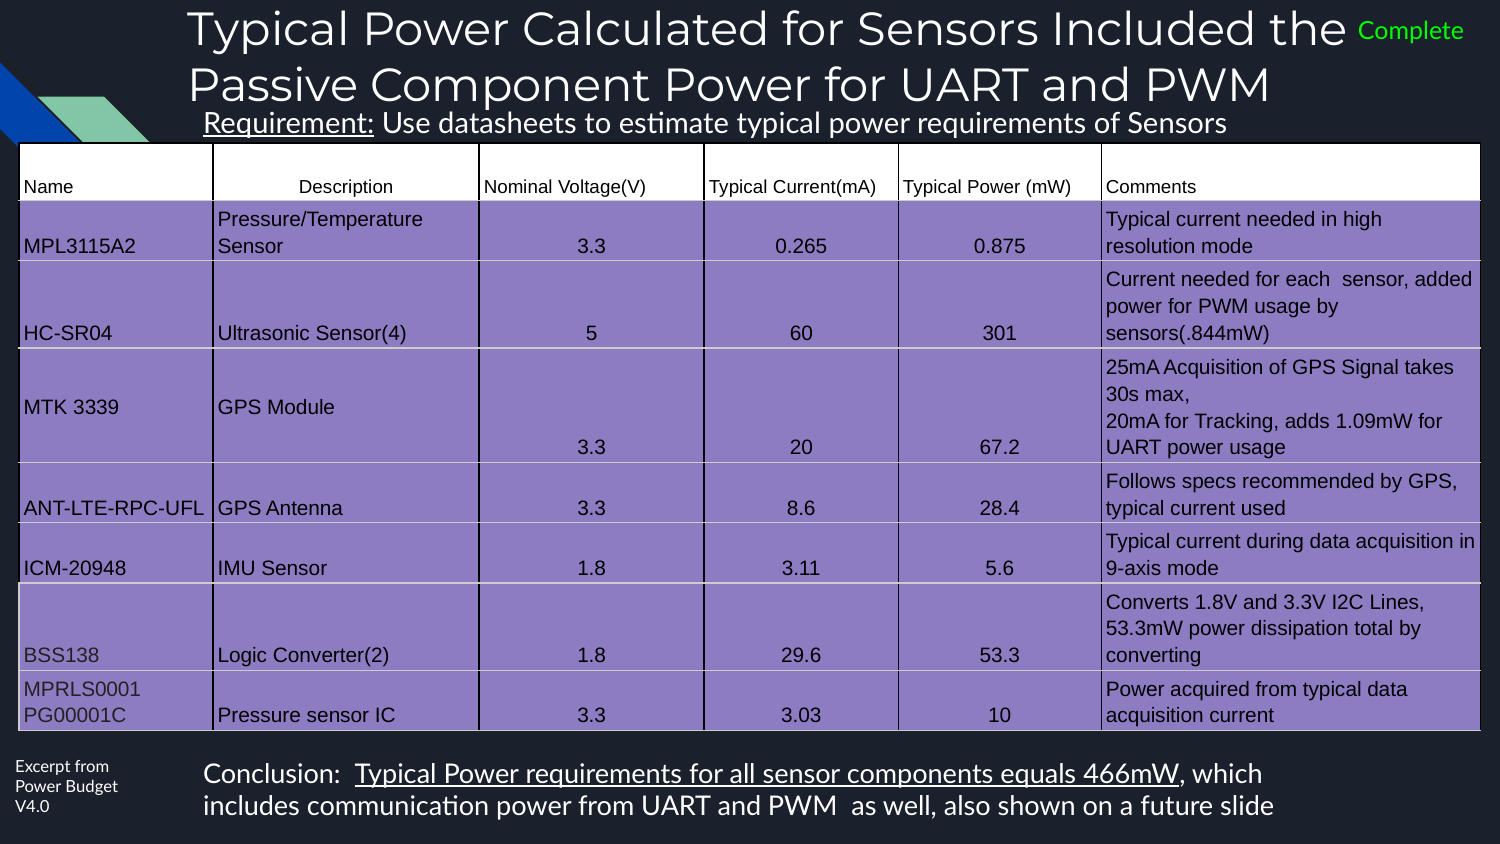

Complete
# Typical Power Calculated for Sensors Included the Passive Component Power for UART and PWM
Requirement: Use datasheets to estimate typical power requirements of Sensors
| Name | Description | Nominal Voltage(V) | Typical Current(mA) | Typical Power (mW) | Comments |  |
| --- | --- | --- | --- | --- | --- | --- |
| MPL3115A2 | Pressure/Temperature Sensor | 3.3 | 0.265 | 0.875 | Typical current needed in high resolution mode |  |
| HC-SR04 | Ultrasonic Sensor(4) | 5 | 60 | 301 | Current needed for each sensor, added power for PWM usage by sensors(.844mW) |  |
| MTK 3339 | GPS Module | 3.3 | 20 | 67.2 | 25mA Acquisition of GPS Signal takes 30s max, 20mA for Tracking, adds 1.09mW for UART power usage |  |
| ANT-LTE-RPC-UFL | GPS Antenna | 3.3 | 8.6 | 28.4 | Follows specs recommended by GPS, typical current used |  |
| ICM-20948 | IMU Sensor | 1.8 | 3.11 | 5.6 | Typical current during data acquisition in 9-axis mode |  |
| BSS138 | Logic Converter(2) | 1.8 | 29.6 | 53.3 | Converts 1.8V and 3.3V I2C Lines, 53.3mW power dissipation total by converting |  |
| MPRLS0001 PG00001C | Pressure sensor IC | 3.3 | 3.03 | 10 | Power acquired from typical data acquisition current |  |
Excerpt from Power Budget V4.0
Conclusion:  Typical Power requirements for all sensor components equals 466mW, which includes communication power from UART and PWM  as well, also shown on a future slide